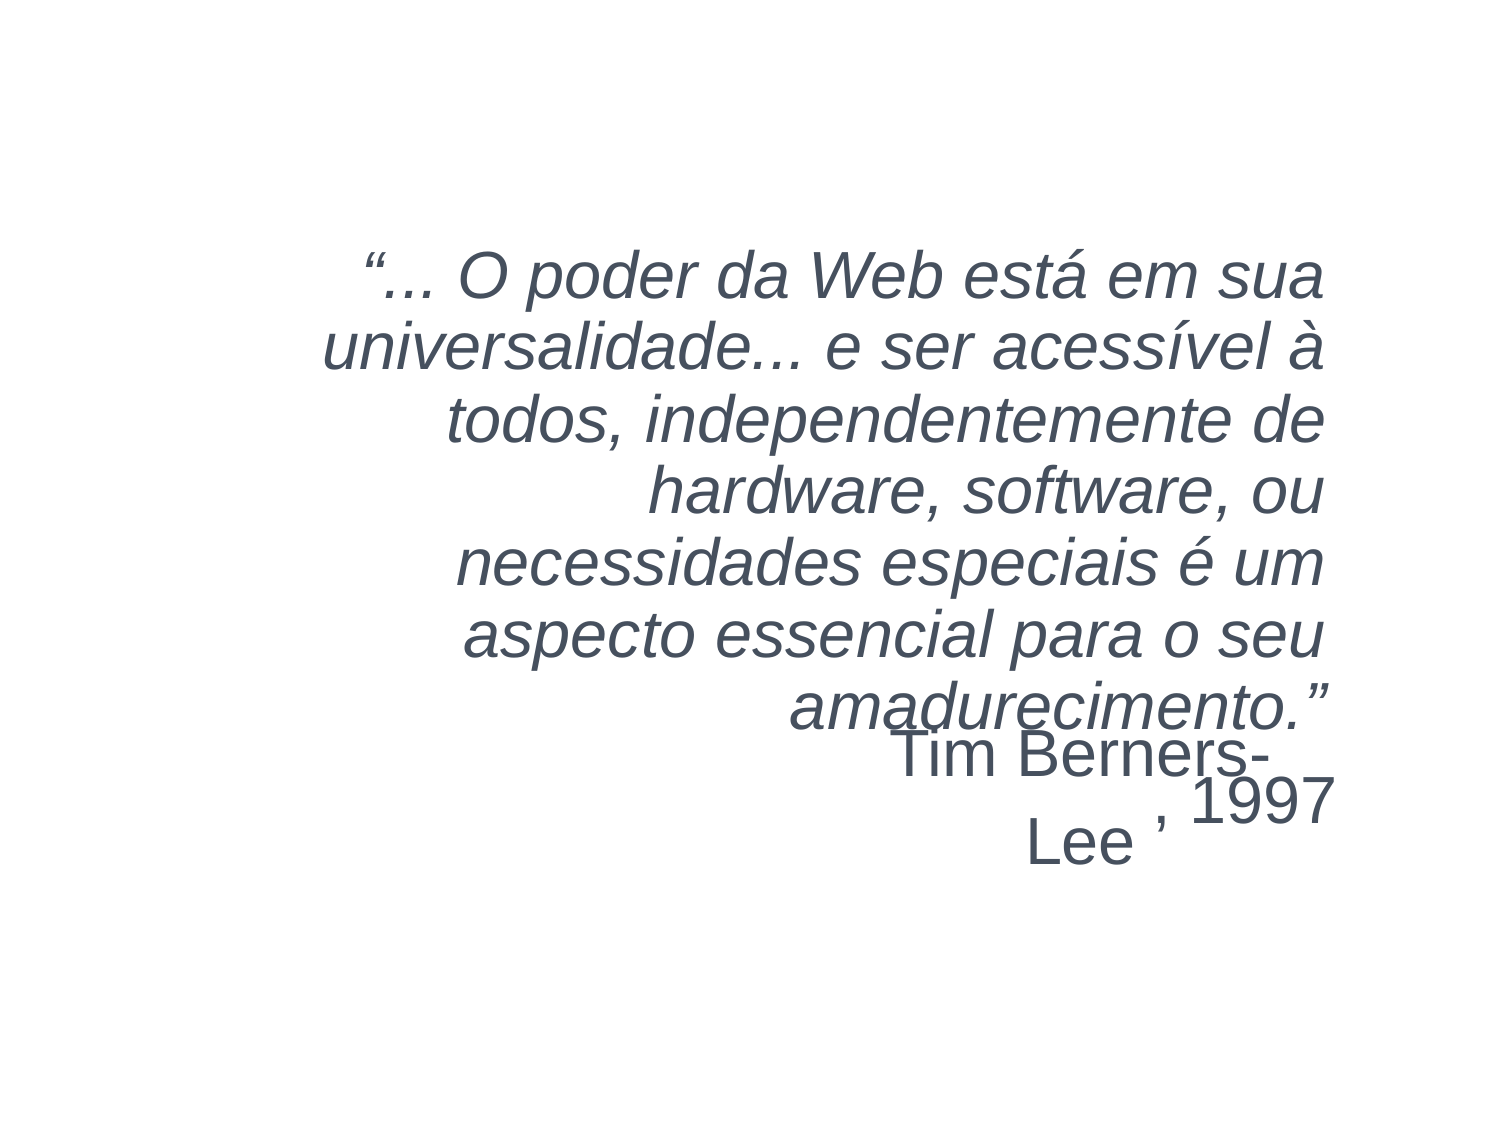

“... O poder da Web está em sua universalidade... e ser acessível à todos, independentemente de hardware, software, ou necessidades especiais é um aspecto essencial para o seu amadurecimento.”
Tim Berners-Lee
, 1997